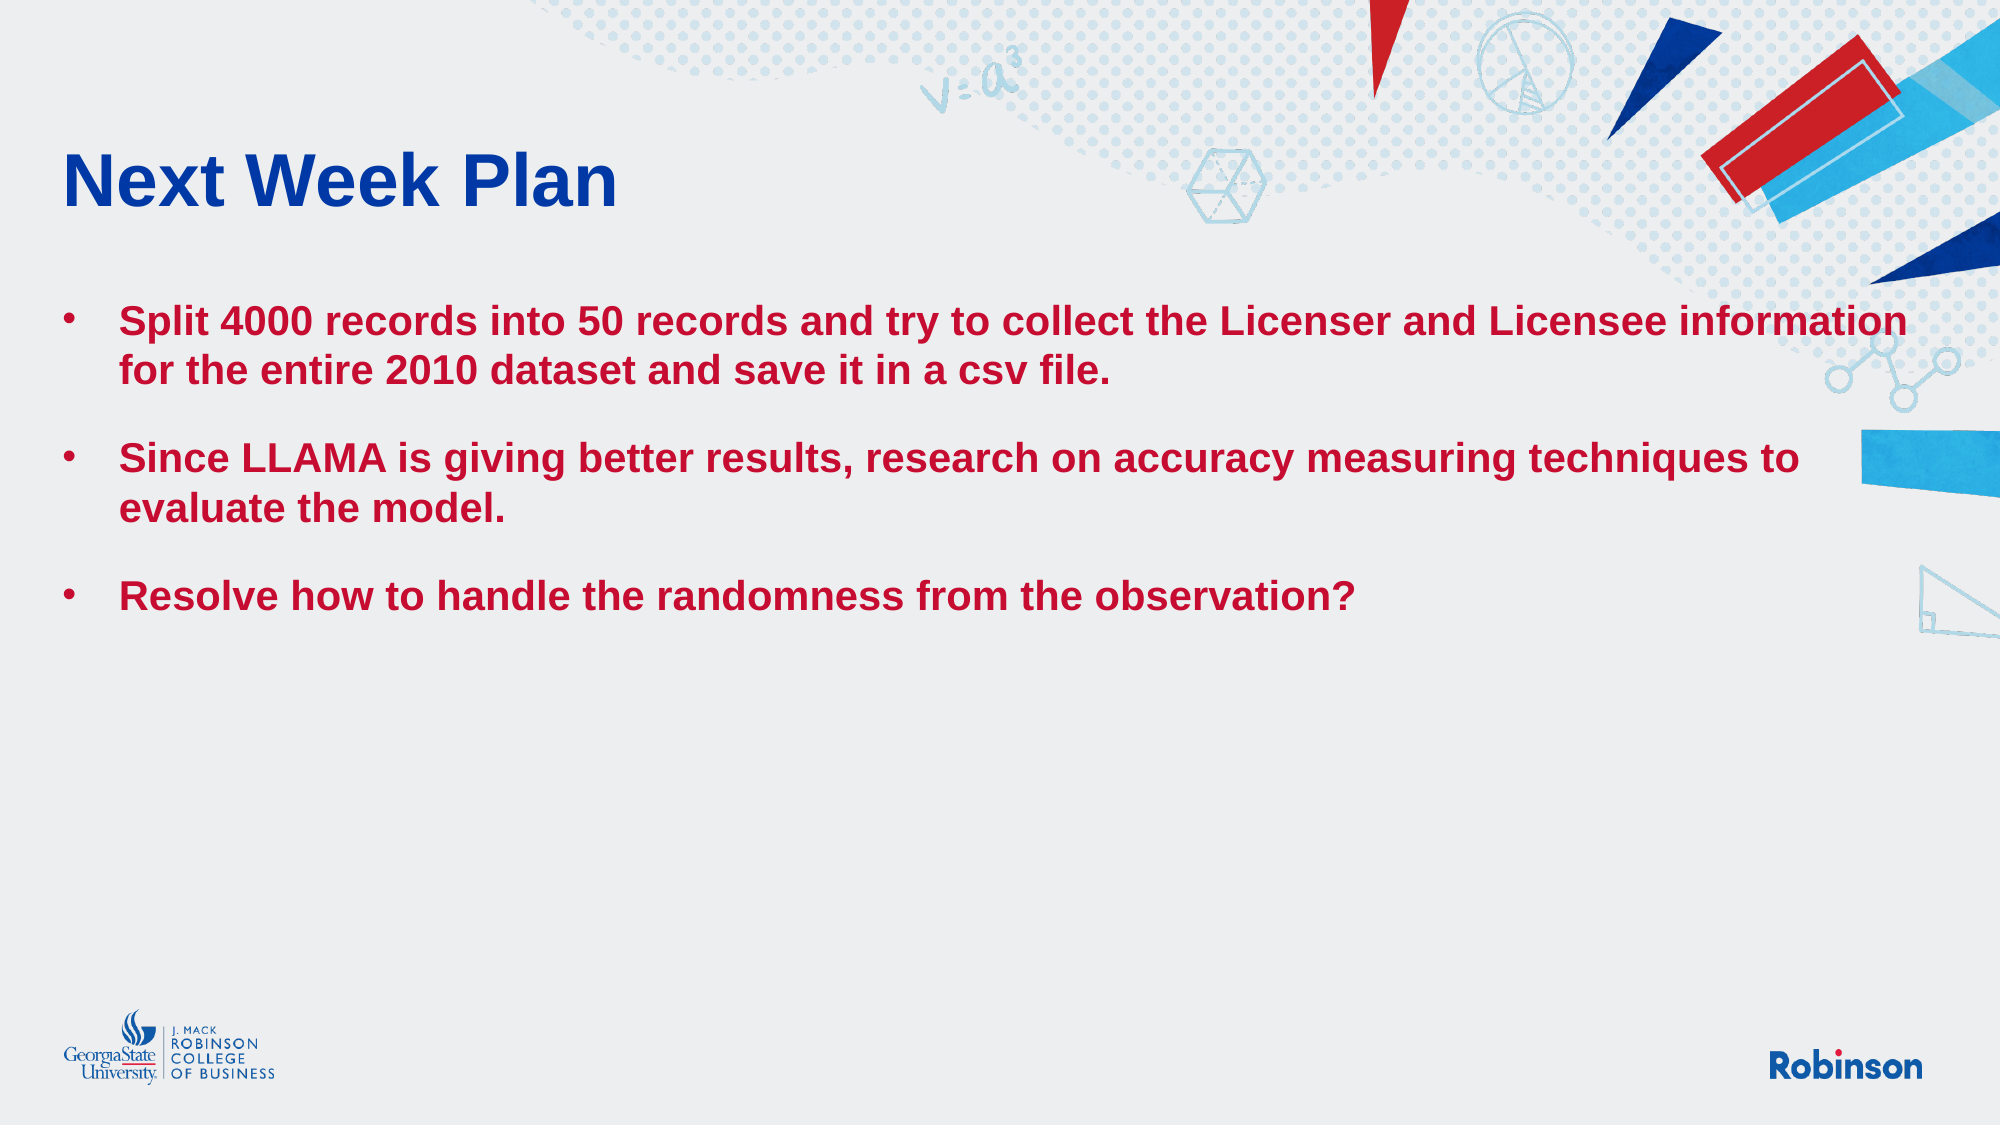

# Next Week Plan
Split 4000 records into 50 records and try to collect the Licenser and Licensee information for the entire 2010 dataset and save it in a csv file.
Since LLAMA is giving better results, research on accuracy measuring techniques to evaluate the model.
Resolve how to handle the randomness from the observation?